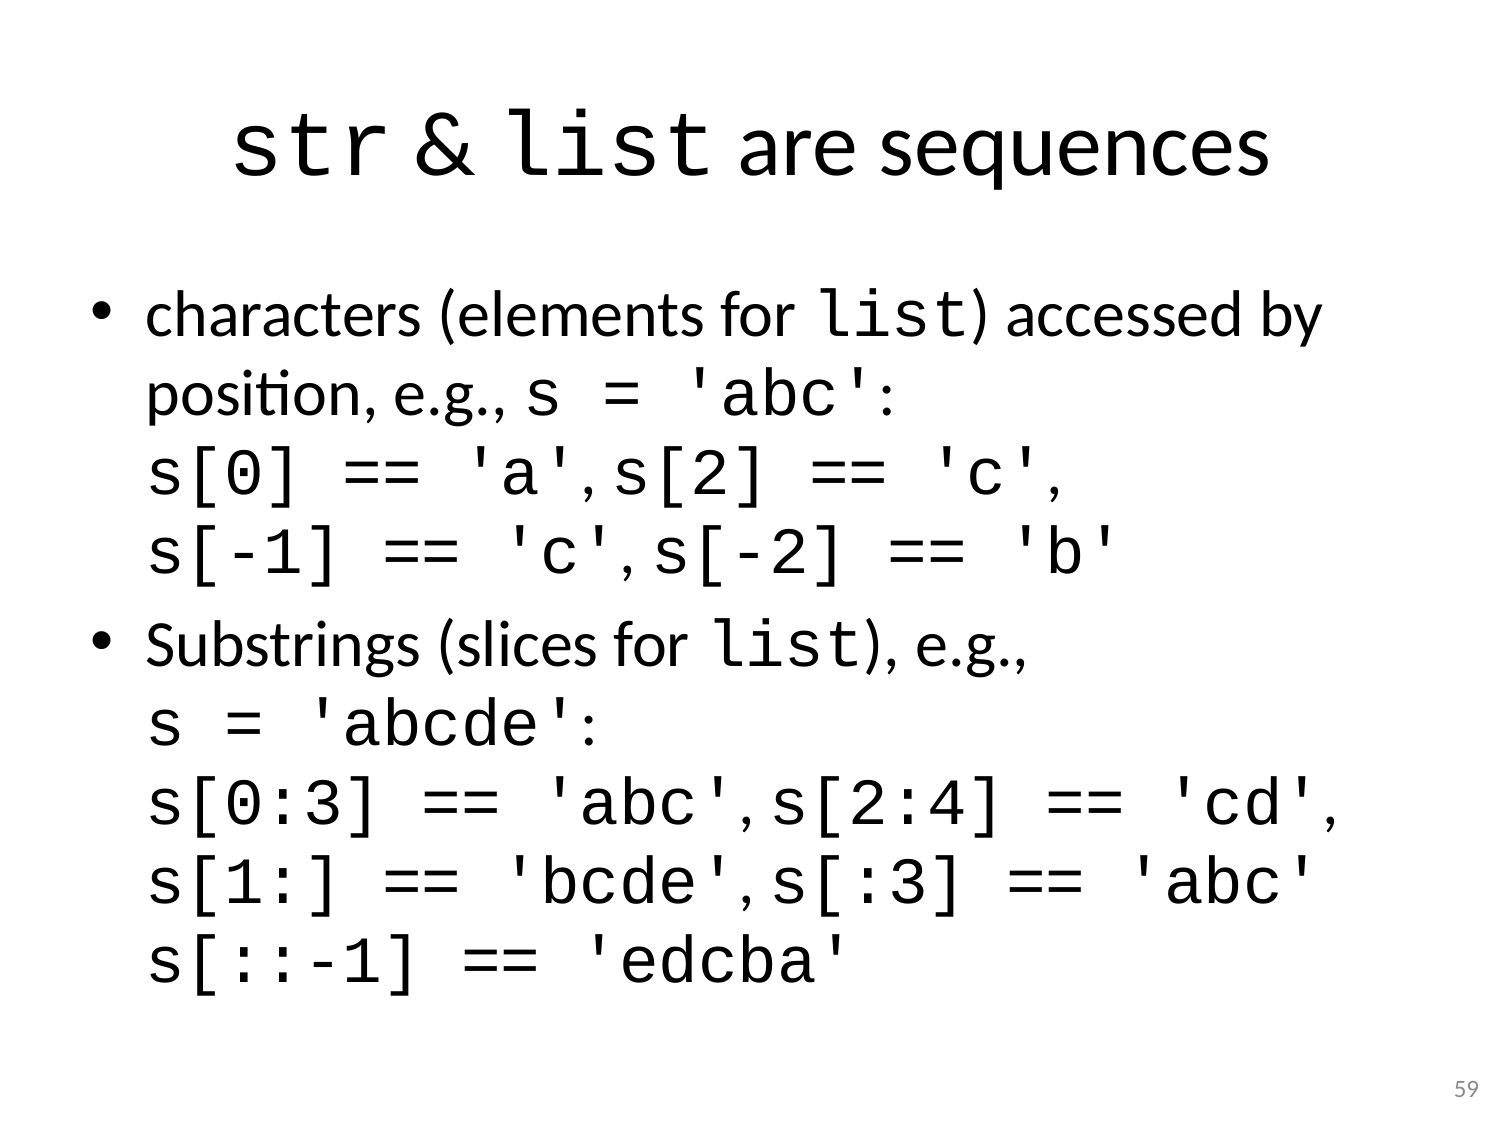

# str & list are sequences
characters (elements for list) accessed by position, e.g., s = 'abc':
s[0] == 'a', s[2] == 'c',
s[-1] == 'c', s[-2] == 'b'
Substrings (slices for list), e.g.,
s = 'abcde':
s[0:3] == 'abc', s[2:4] == 'cd',
s[1:] == 'bcde', s[:3] == 'abc'
s[::-1] == 'edcba'
59